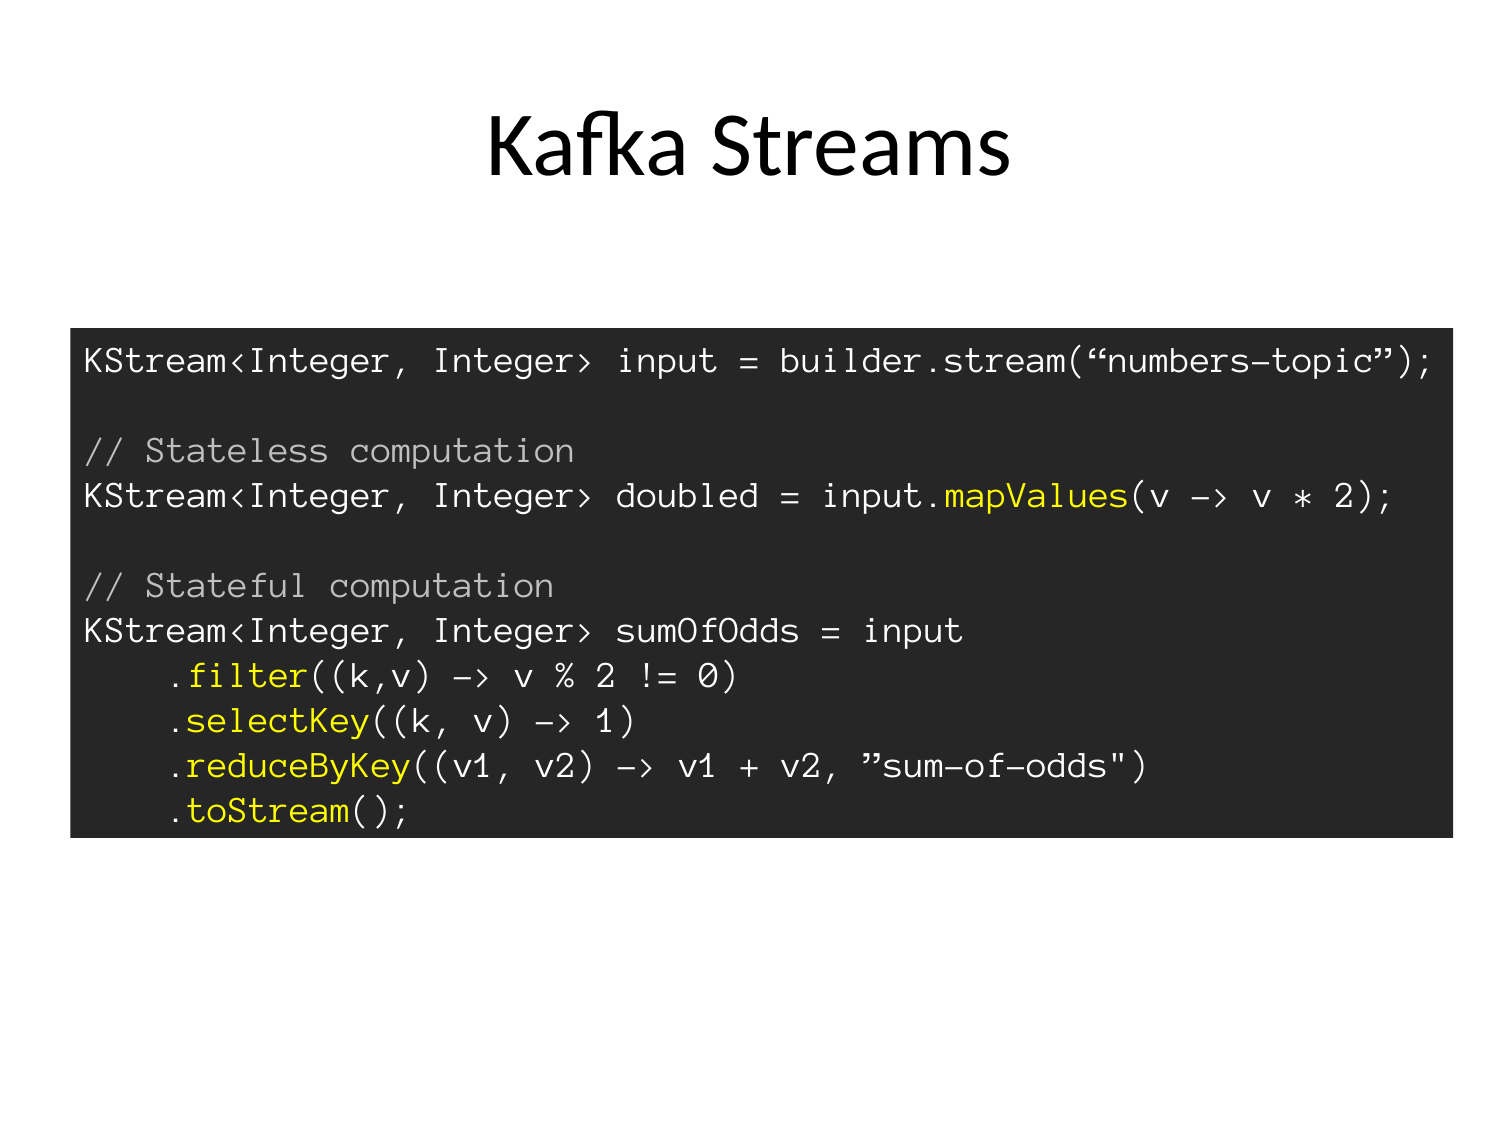

# Kafka Streams
KStream<Integer, Integer> input = builder.stream(“numbers-topic”);

// Stateless computation
KStream<Integer, Integer> doubled = input.mapValues(v -> v * 2);
// Stateful computation
KStream<Integer, Integer> sumOfOdds = input
    .filter((k,v) -> v % 2 != 0)
    .selectKey((k, v) -> 1)
    .reduceByKey((v1, v2) -> v1 + v2, ”sum-of-odds")
    .toStream();